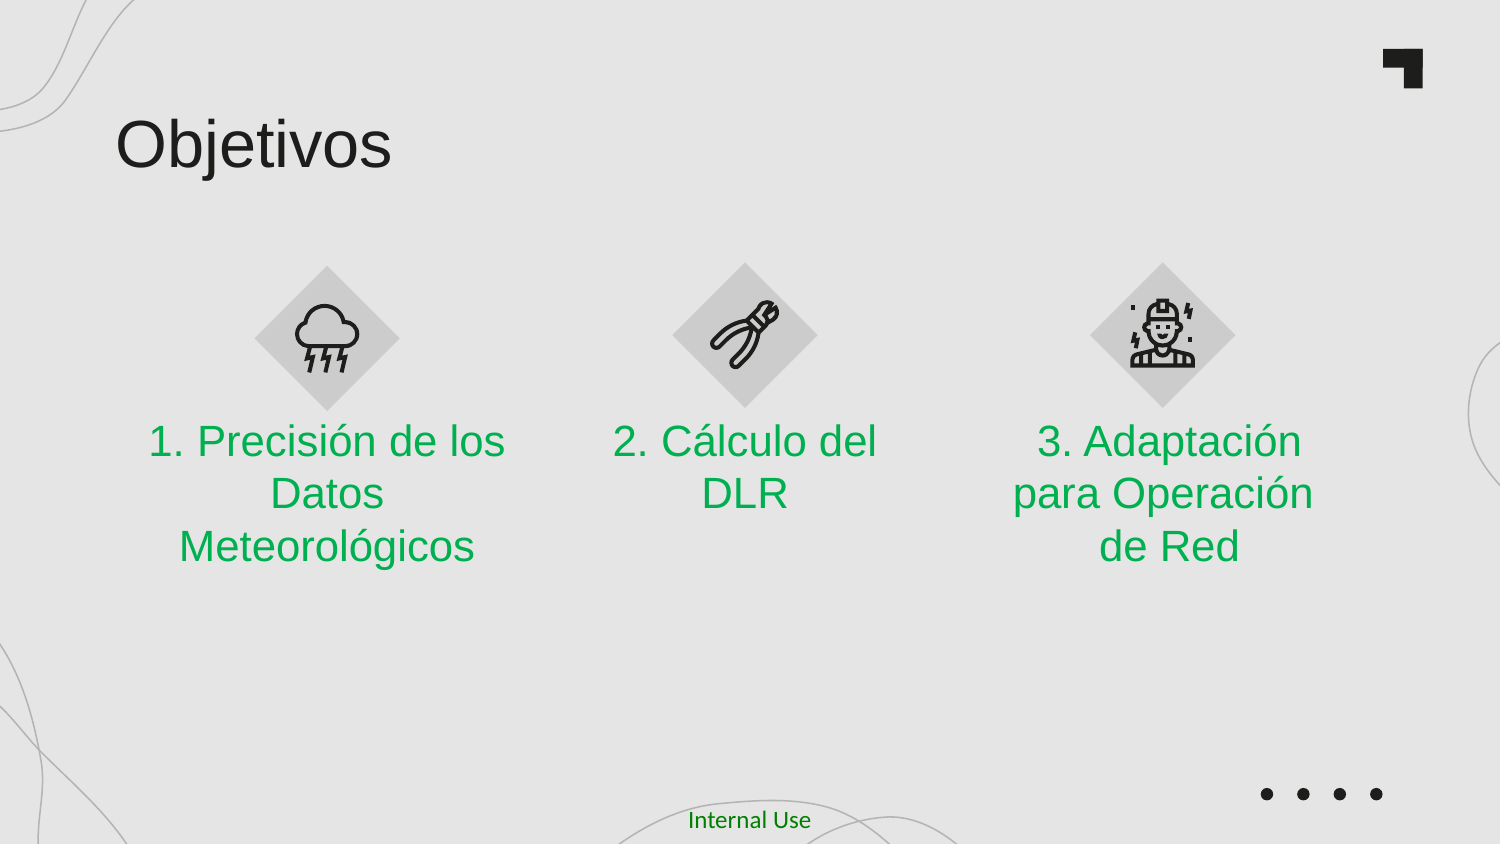

# Objetivos

1. Precisión de los Datos Meteorológicos
2. Cálculo del DLR

3. Adaptación
para Operación
de Red